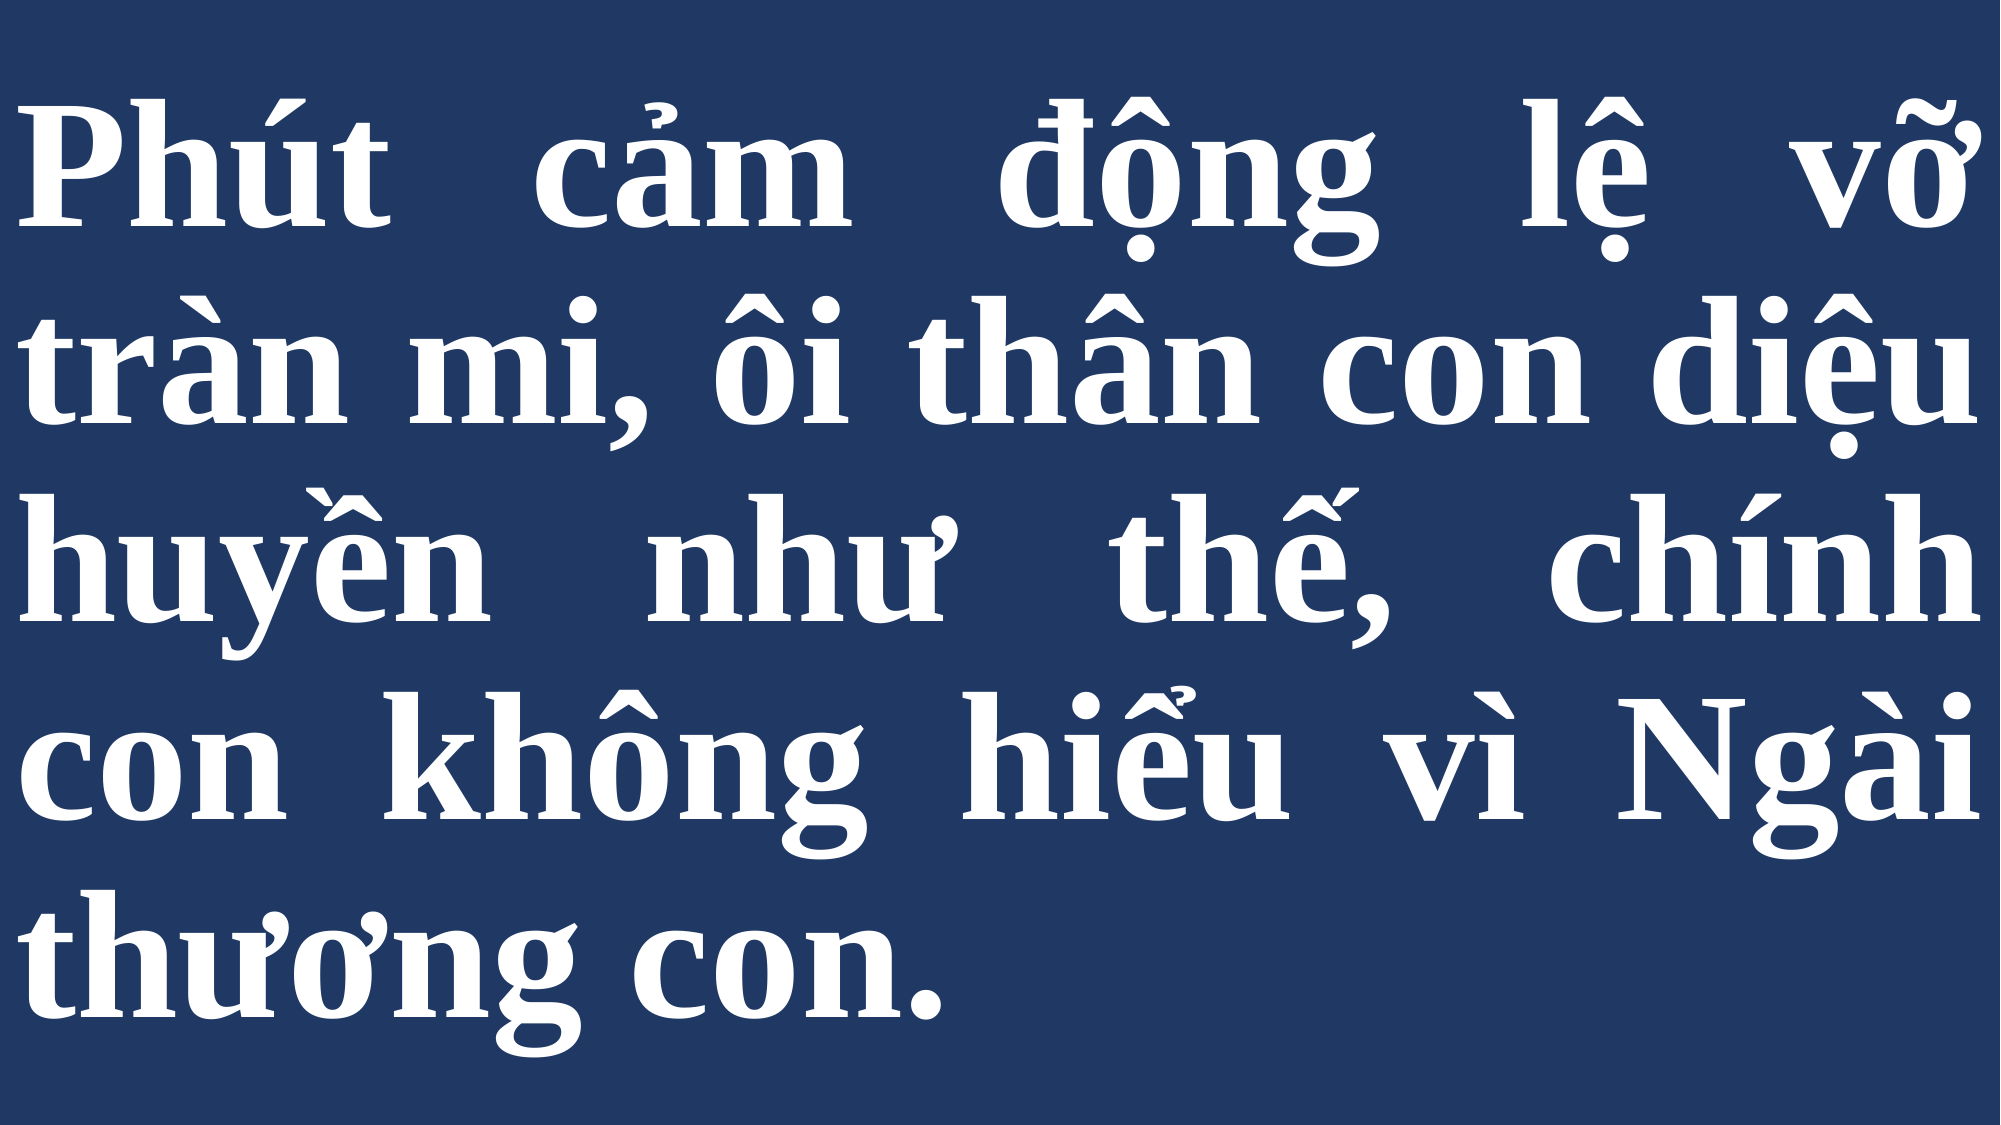

# Phút cảm động lệ vỡ tràn mi, ôi thân con diệu huyền như thế, chính con không hiểu vì Ngài thương con.